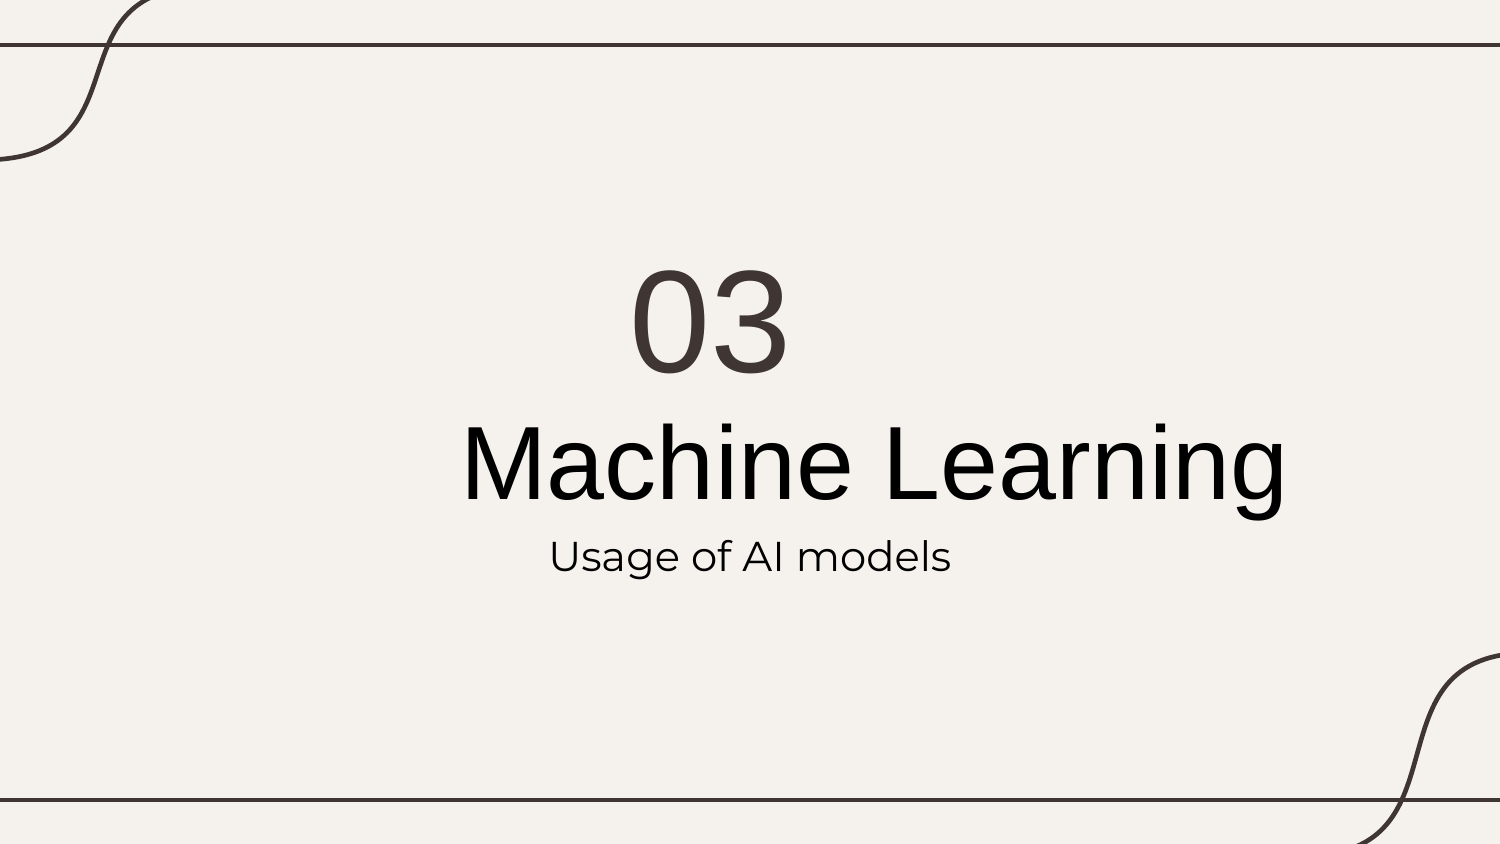

03
# Machine Learning
Usage of AI models